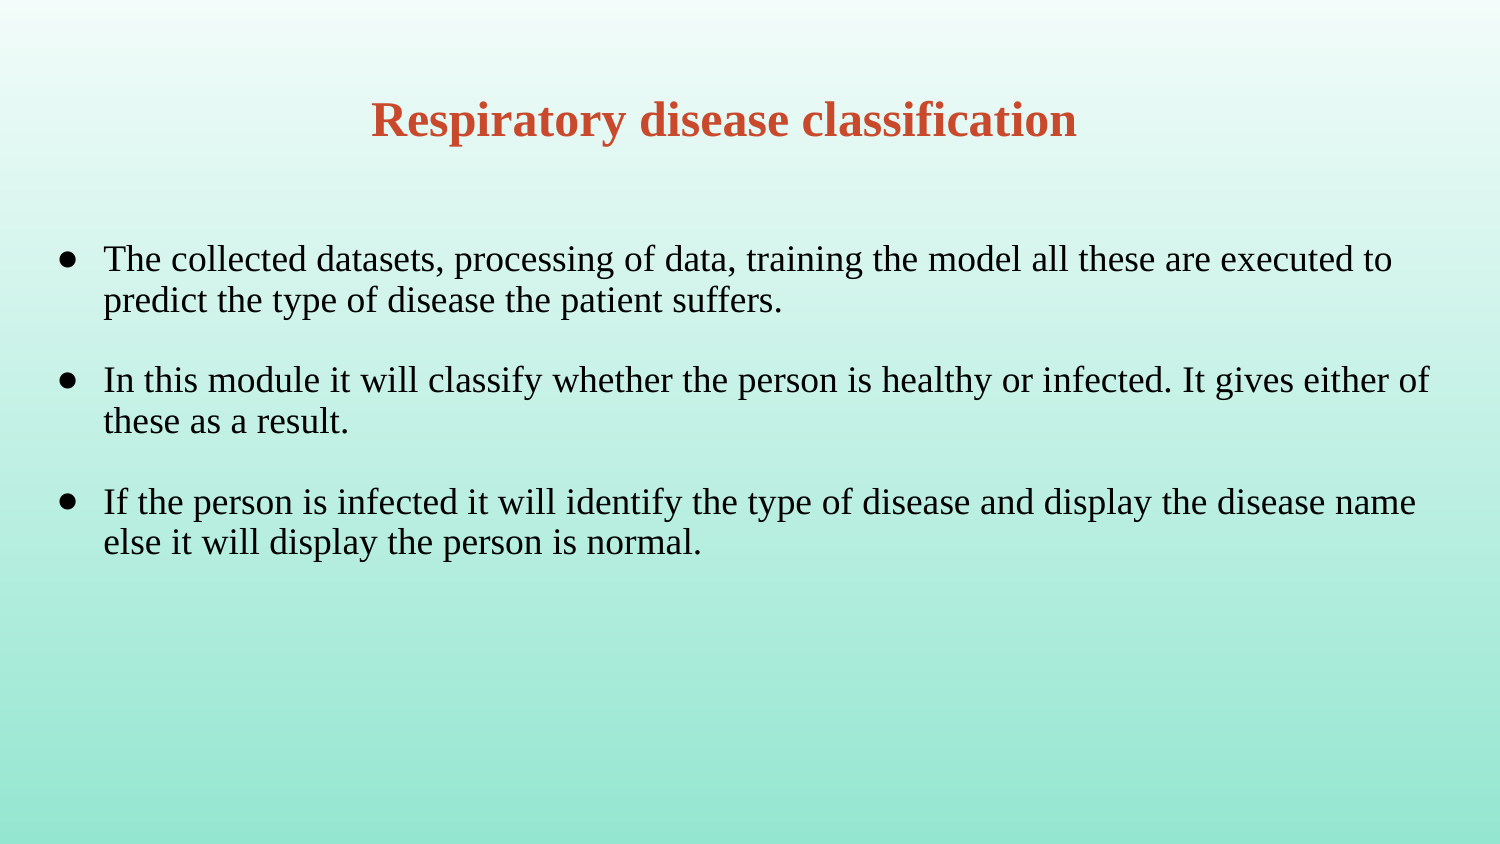

# Respiratory disease classification

The collected datasets, processing of data, training the model all these are executed to predict the type of disease the patient suffers.

In this module it will classify whether the person is healthy or infected. It gives either of these as a result.

If the person is infected it will identify the type of disease and display the disease name else it will display the person is normal.